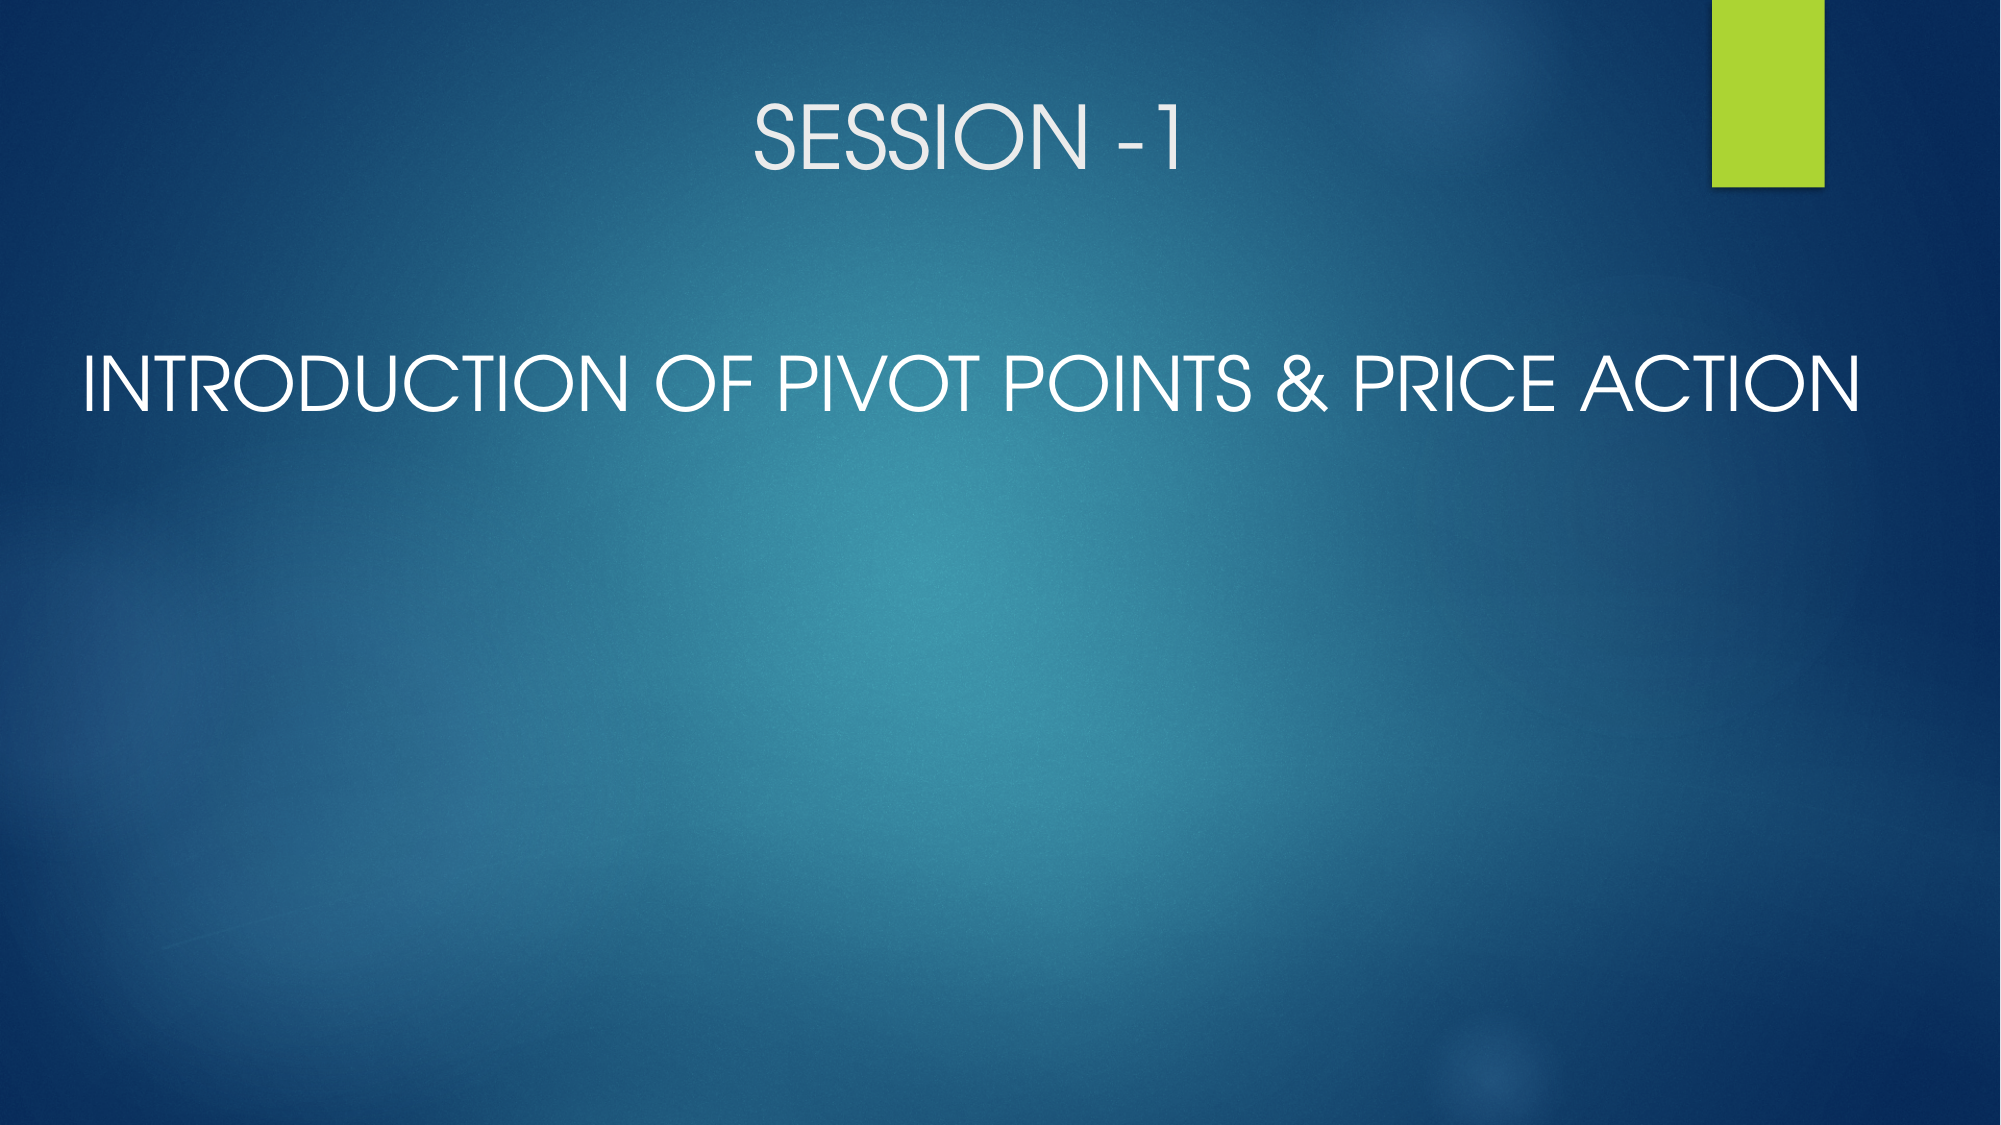

# SESSION -1
INTRODUCTION OF PIVOT POINTS & PRICE ACTION